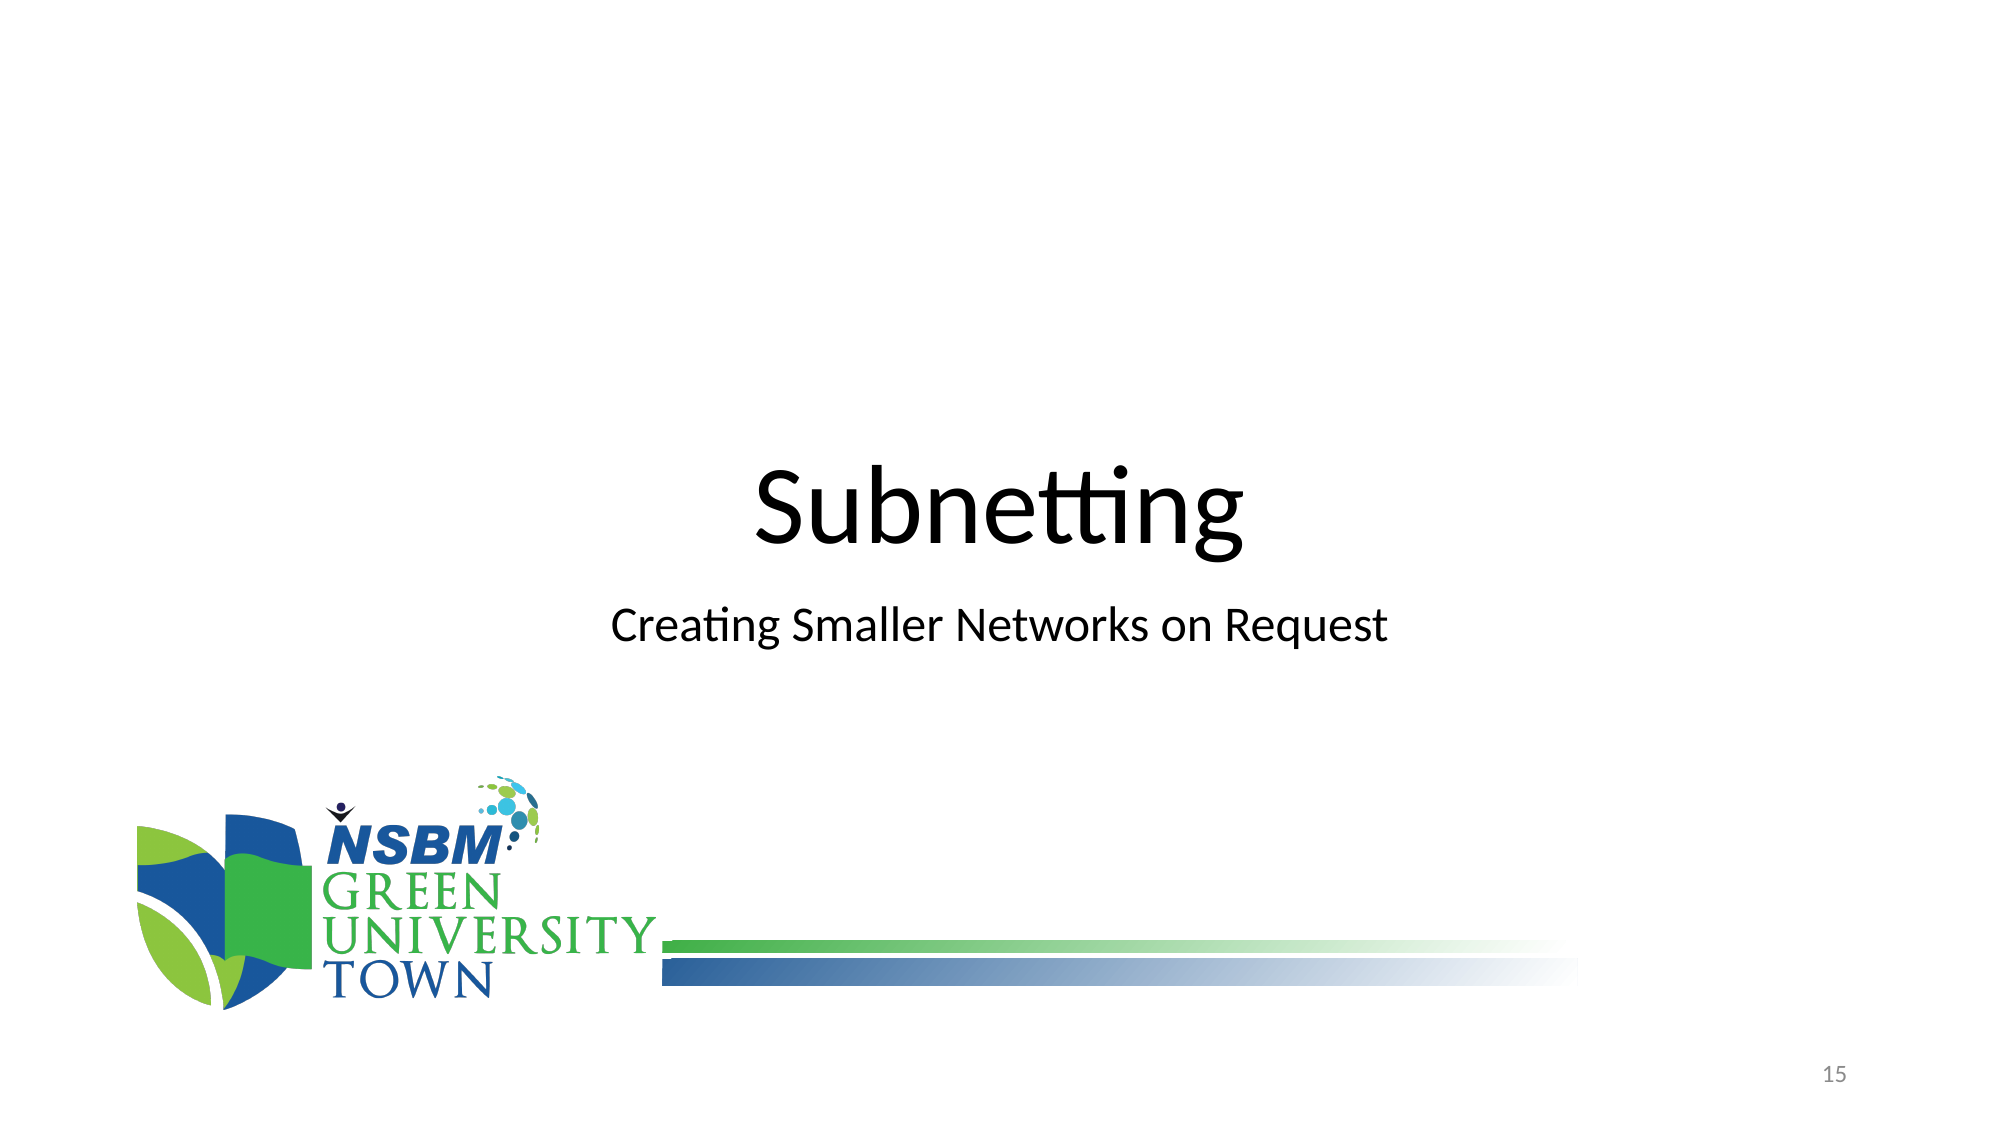

# Subnetting
Creating Smaller Networks on Request
15